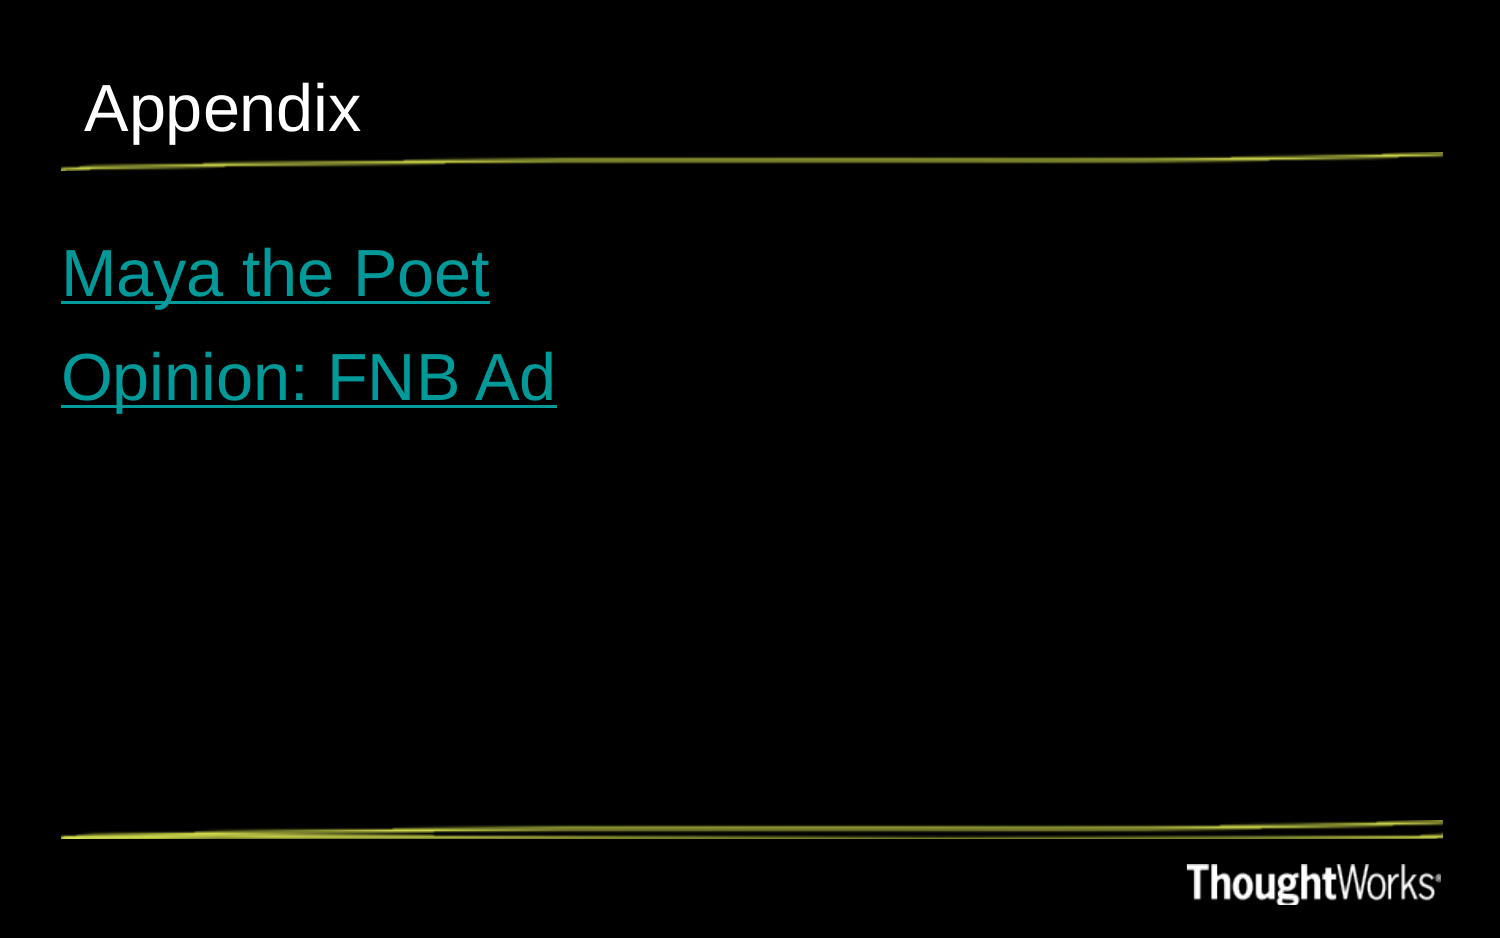

# Appendix
Maya the Poet
Opinion: FNB Ad